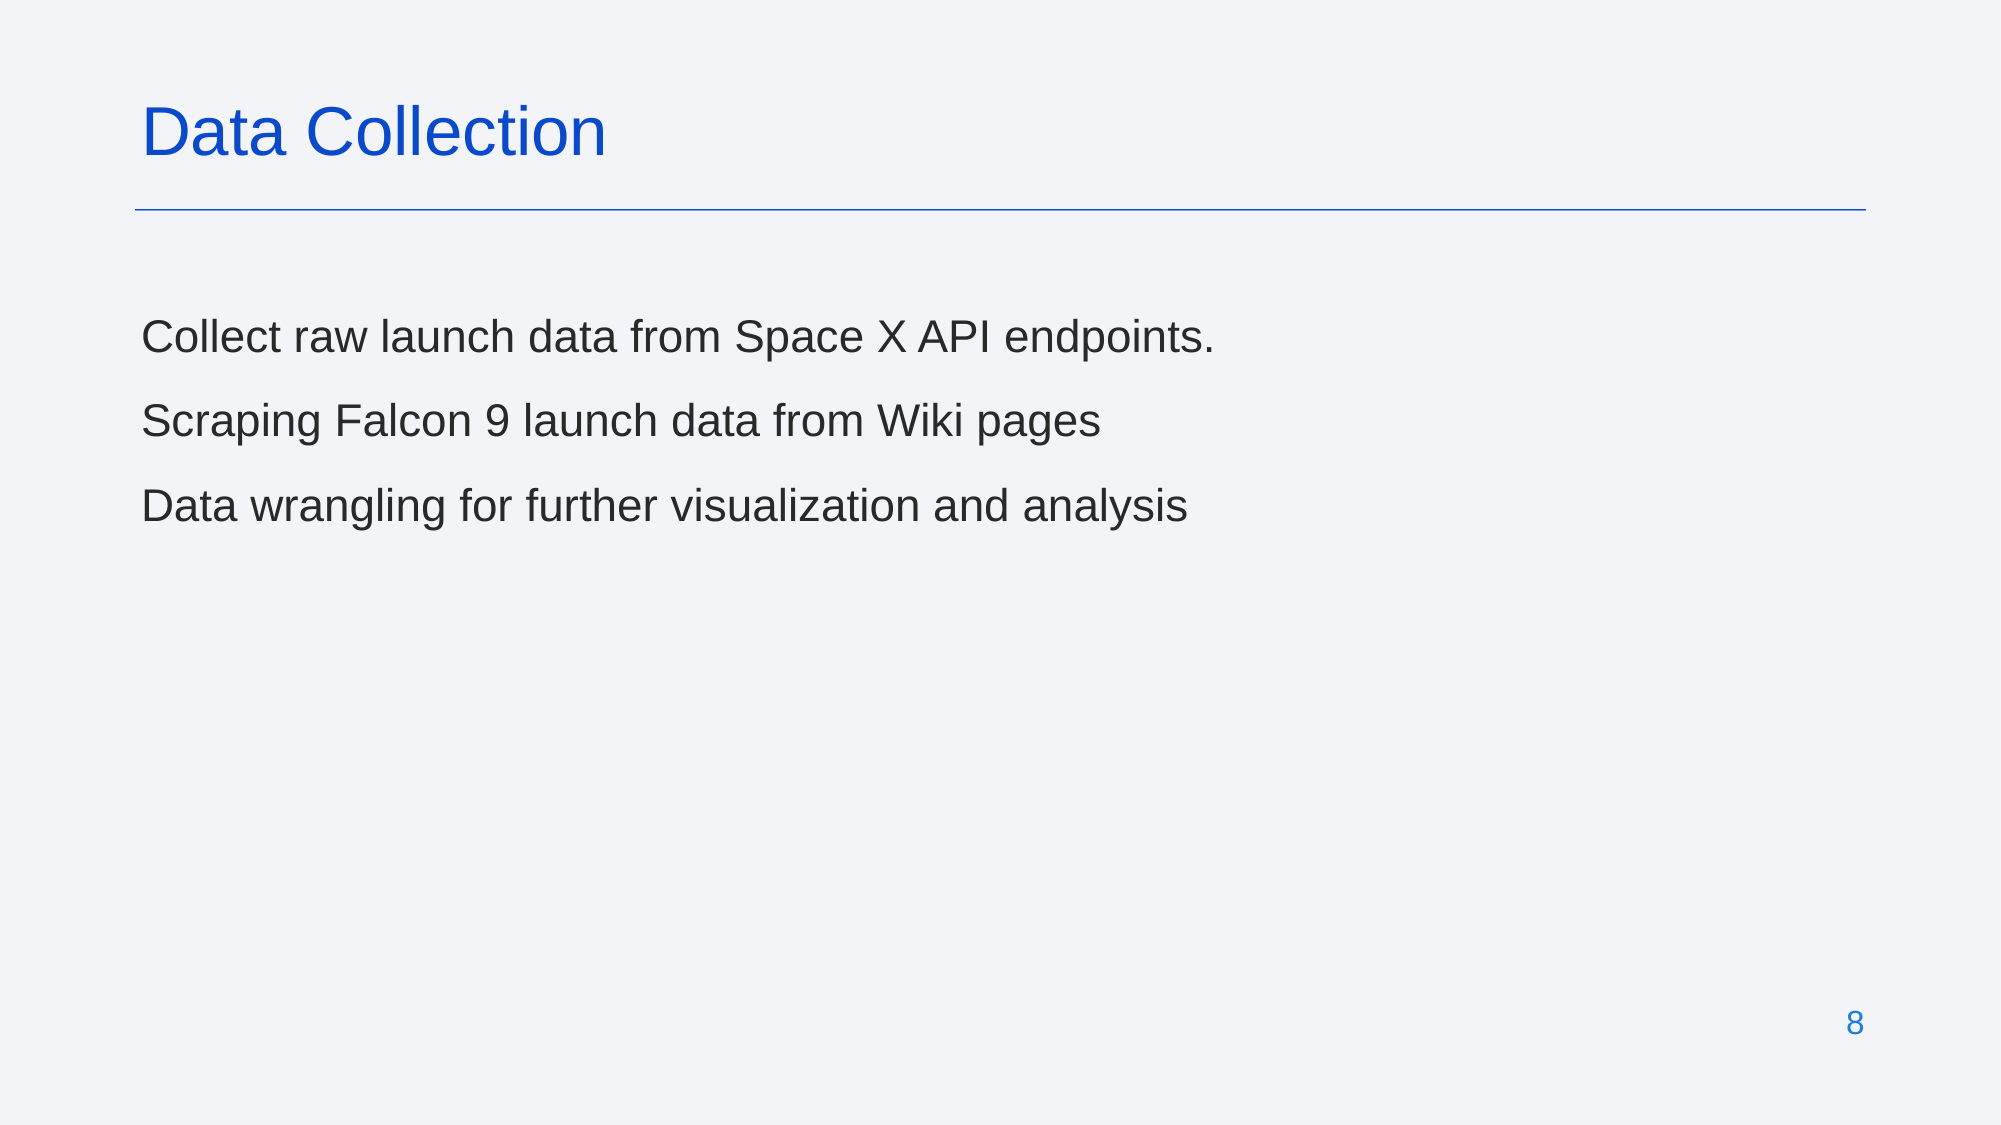

Data Collection
Collect raw launch data from Space X API endpoints.
Scraping Falcon 9 launch data from Wiki pages
Data wrangling for further visualization and analysis

8